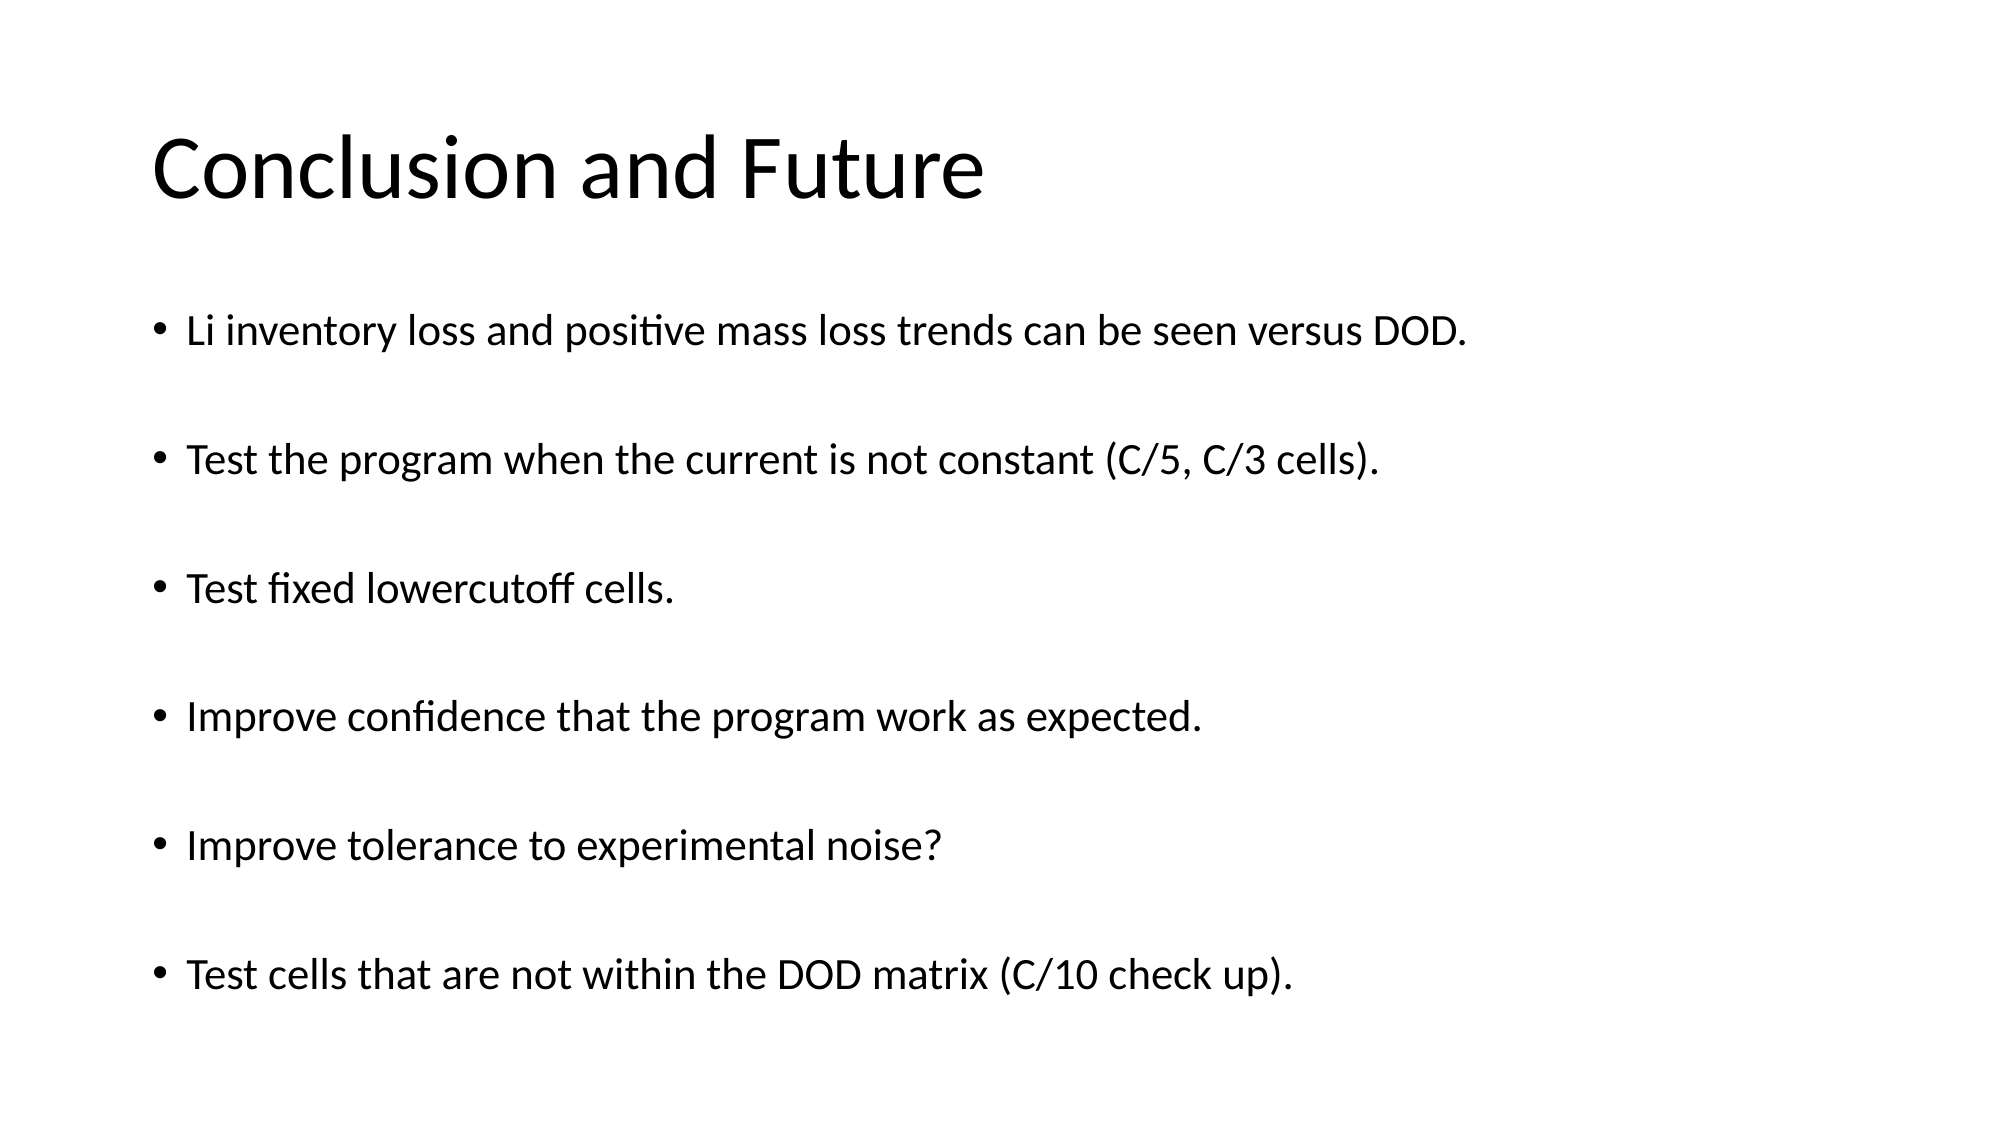

# Conclusion and Future
Li inventory loss and positive mass loss trends can be seen versus DOD.

Test the program when the current is not constant (C/5, C/3 cells).

Test fixed lowercutoff cells.

Improve confidence that the program work as expected.

Improve tolerance to experimental noise?

Test cells that are not within the DOD matrix (C/10 check up).